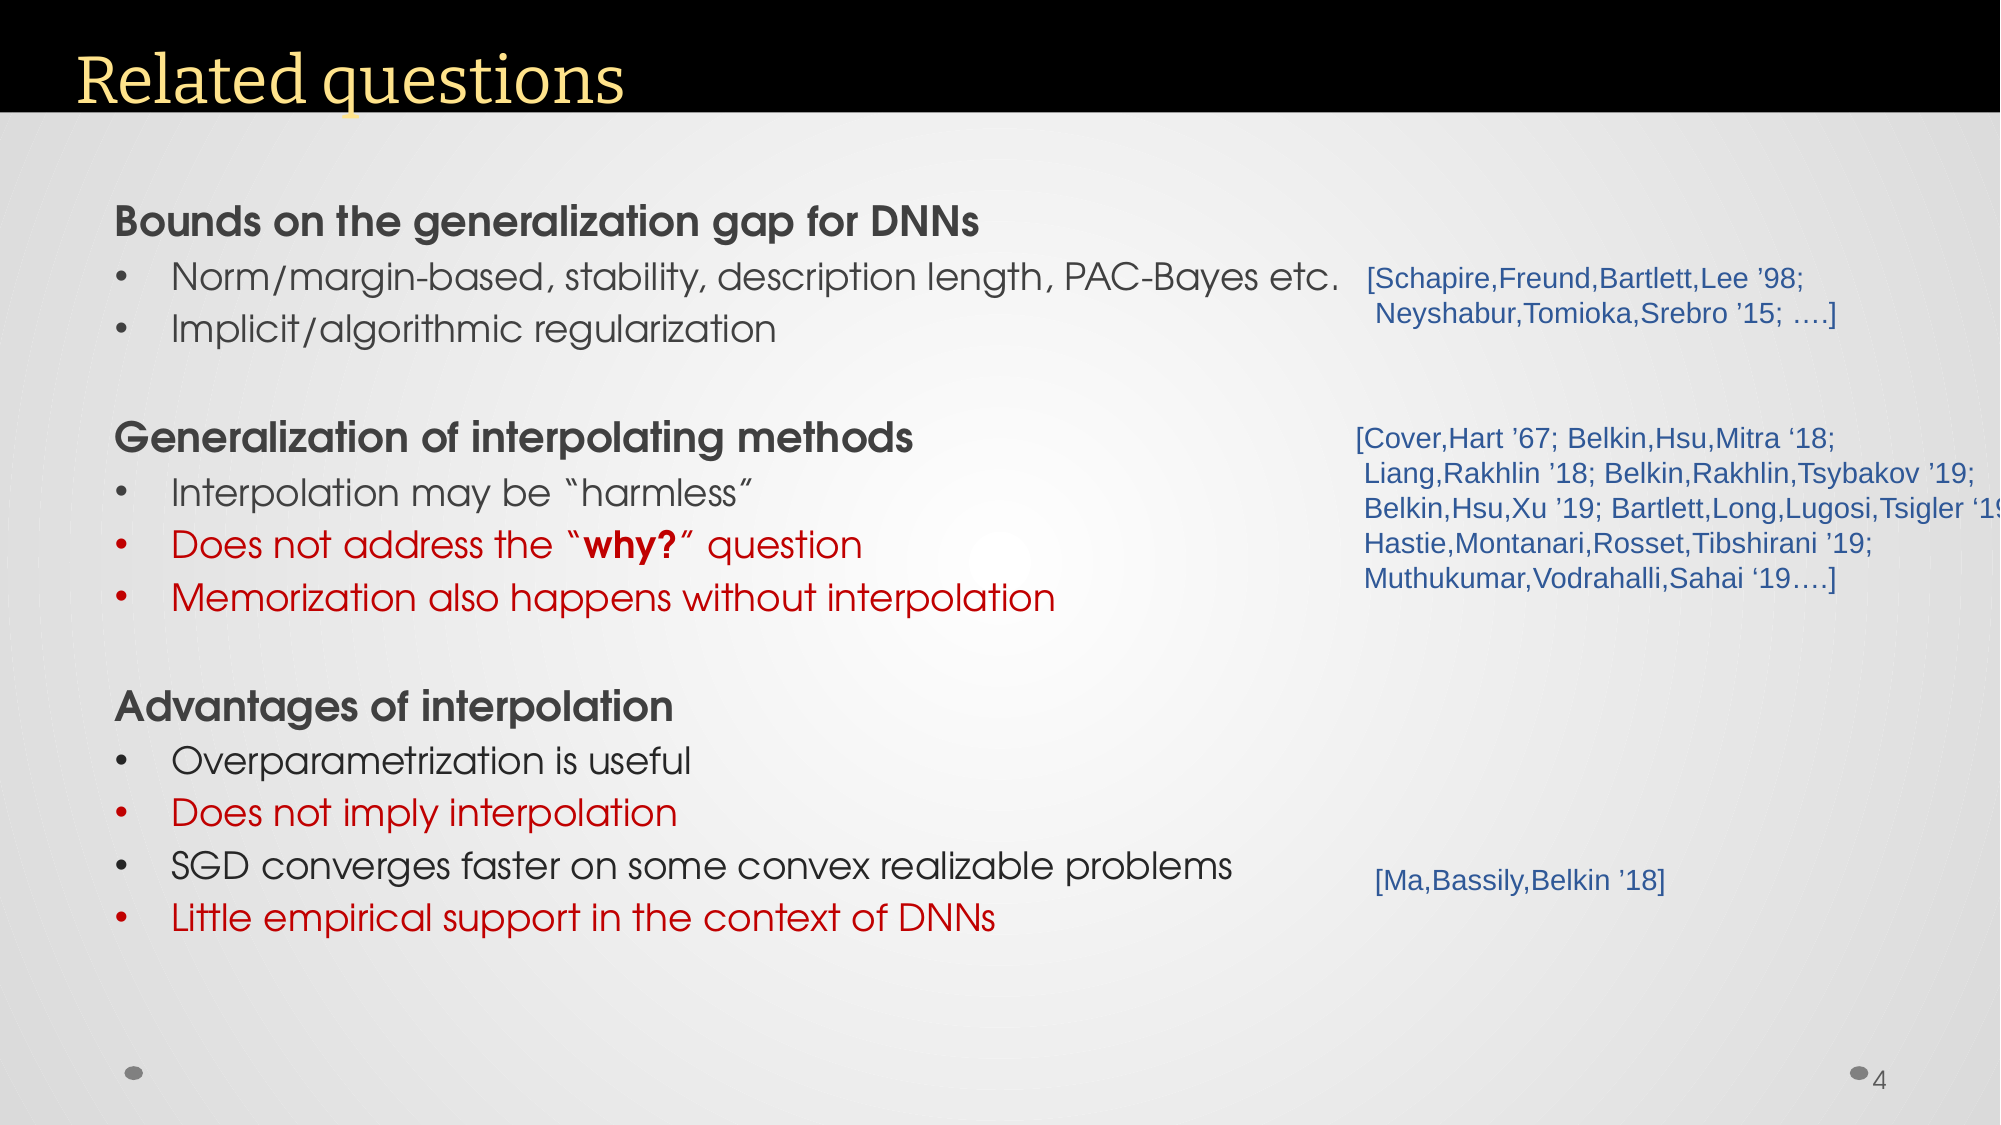

# Related questions
Bounds on the generalization gap for DNNs
Norm/margin-based, stabiIity, description length, PAC-Bayes etc.
Implicit/algorithmic regularization

Generalization of interpolating methods
Interpolation may be “harmless”
Does not address the “why?” question
Memorization also happens without interpolation

Advantages of interpolation
Overparametrization is useful
Does not imply interpolation
SGD converges faster on some convex realizable problems
Little empirical support in the context of DNNs
[Schapire,Freund,Bartlett,Lee ’98;
 Neyshabur,Tomioka,Srebro ’15; ….]
[Cover,Hart ’67; Belkin,Hsu,Mitra ‘18;
 Liang,Rakhlin ’18; Belkin,Rakhlin,Tsybakov ’19;
 Belkin,Hsu,Xu ’19; Bartlett,Long,Lugosi,Tsigler ‘19;
 Hastie,Montanari,Rosset,Tibshirani ’19;
 Muthukumar,Vodrahalli,Sahai ‘19….]
[Ma,Bassily,Belkin ’18]
4